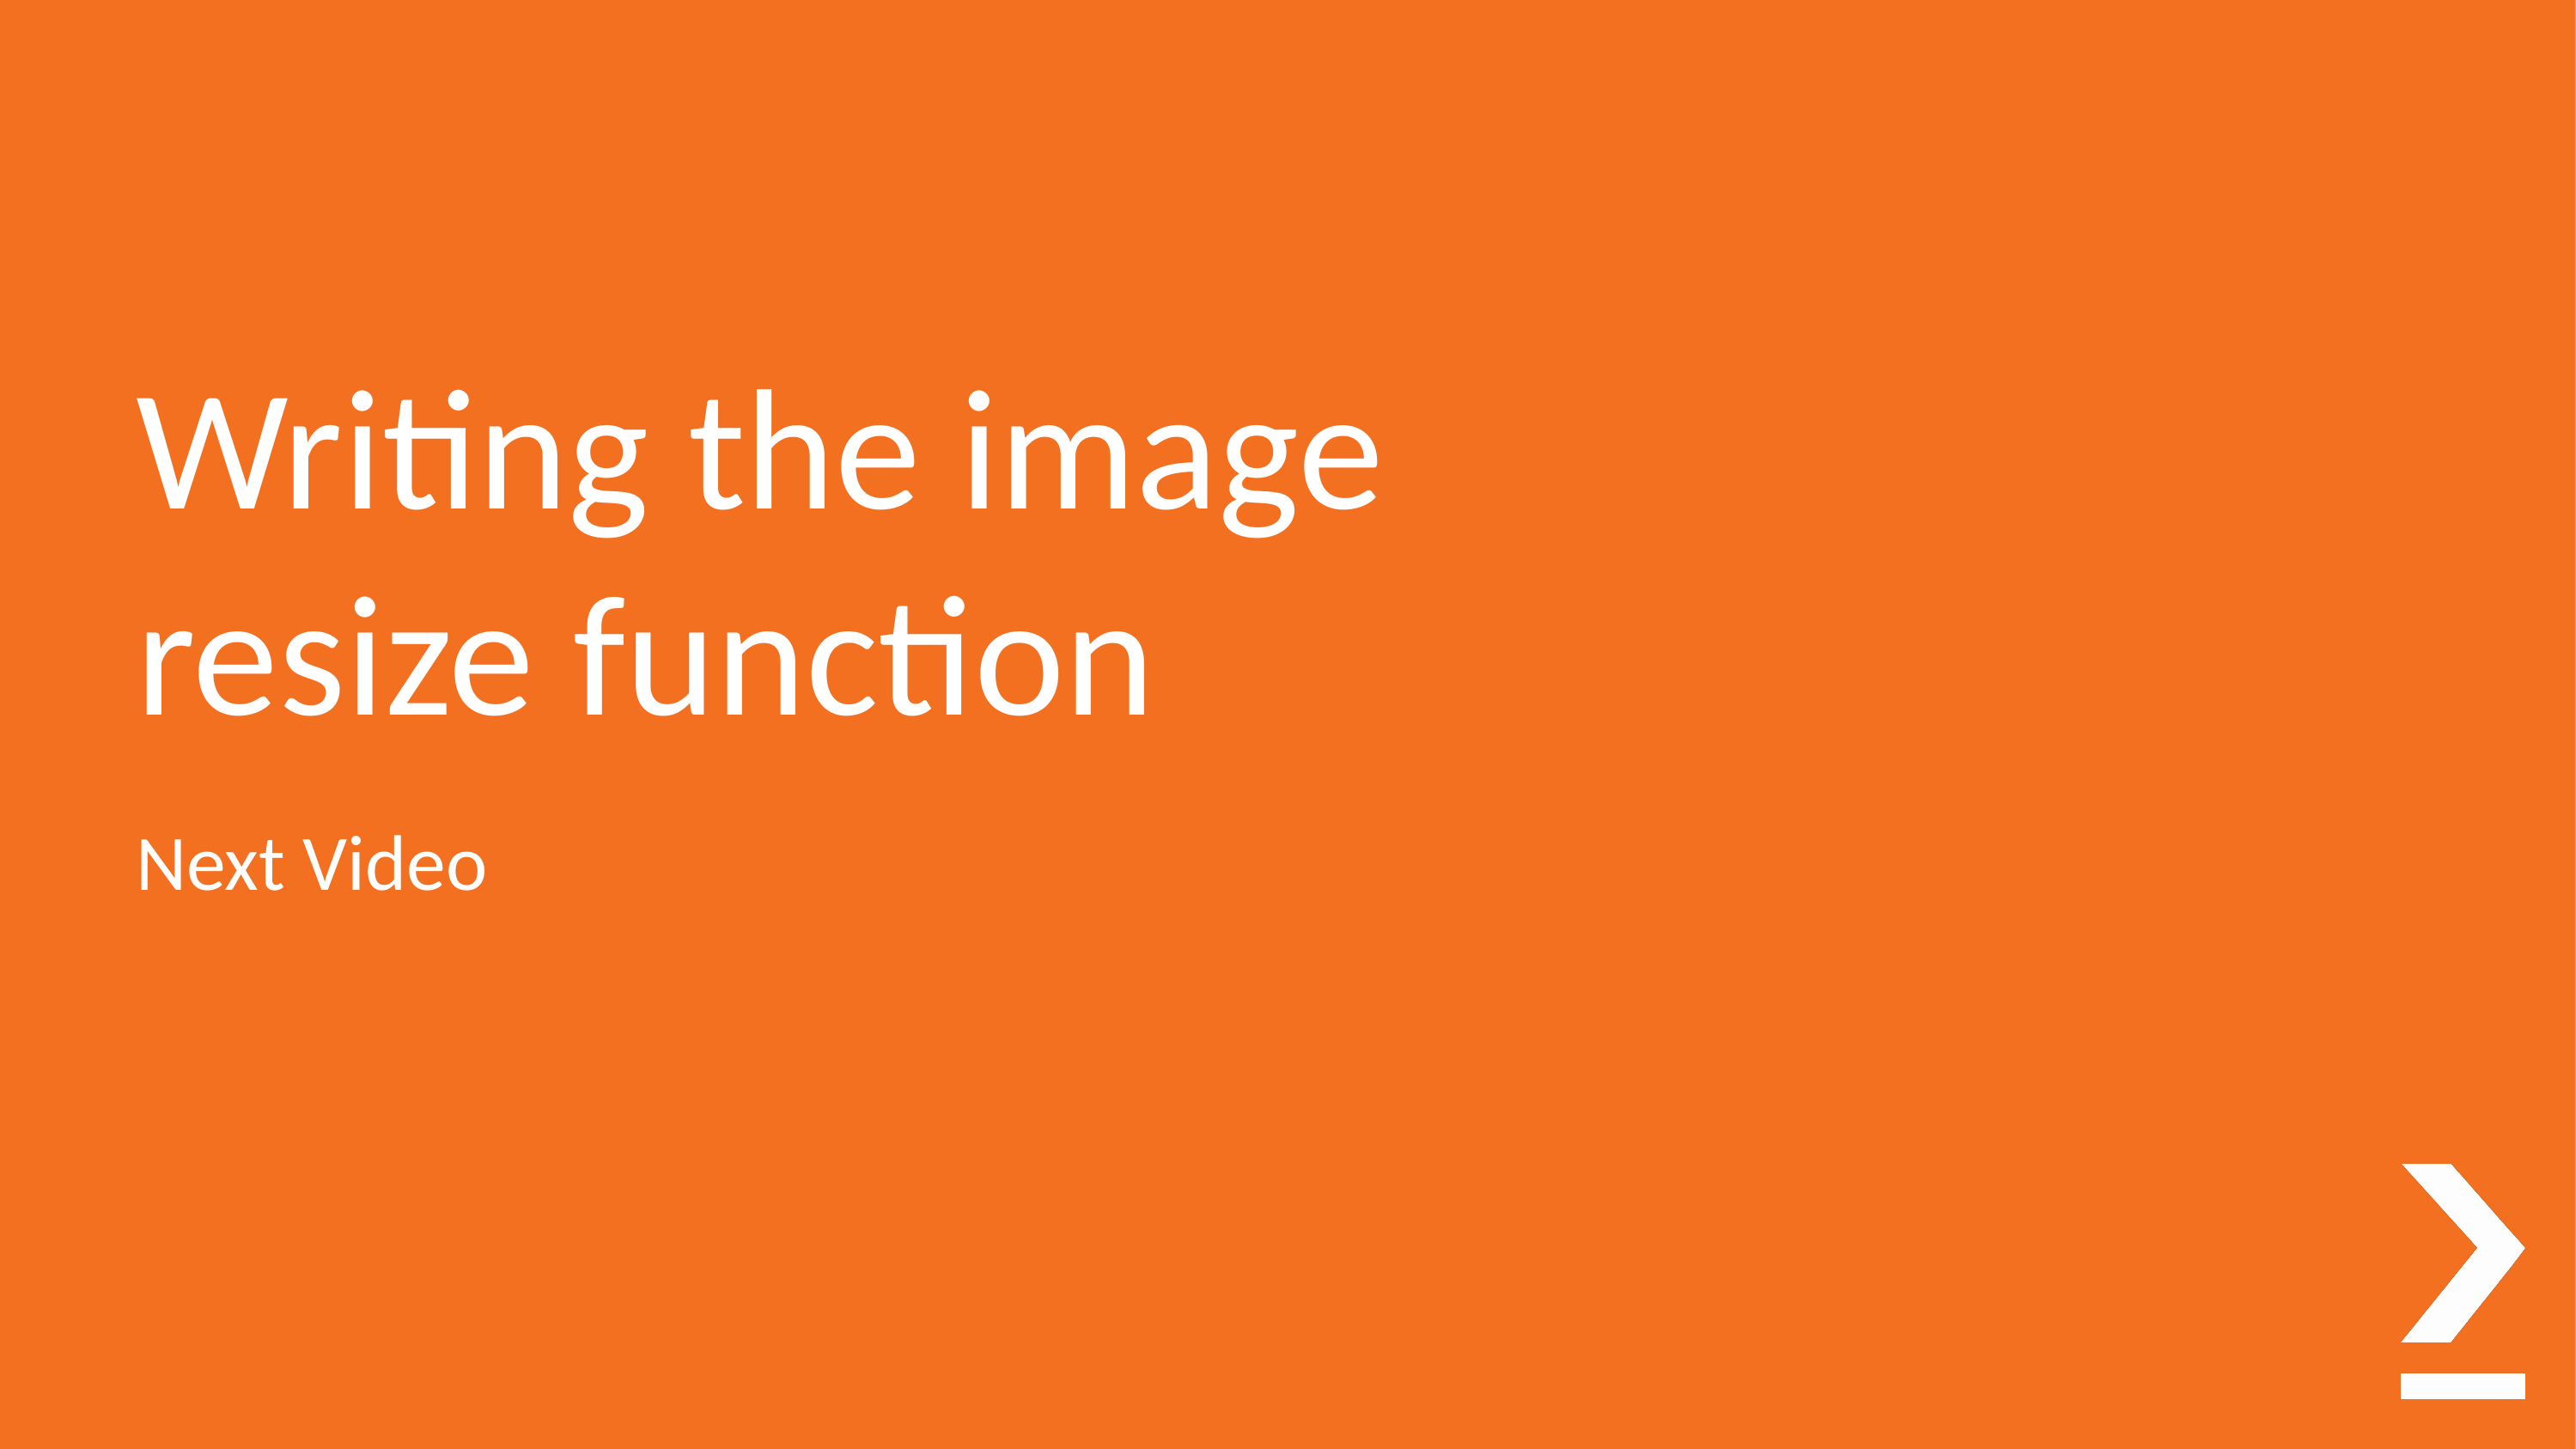

# Writing the image resize function
Next Video